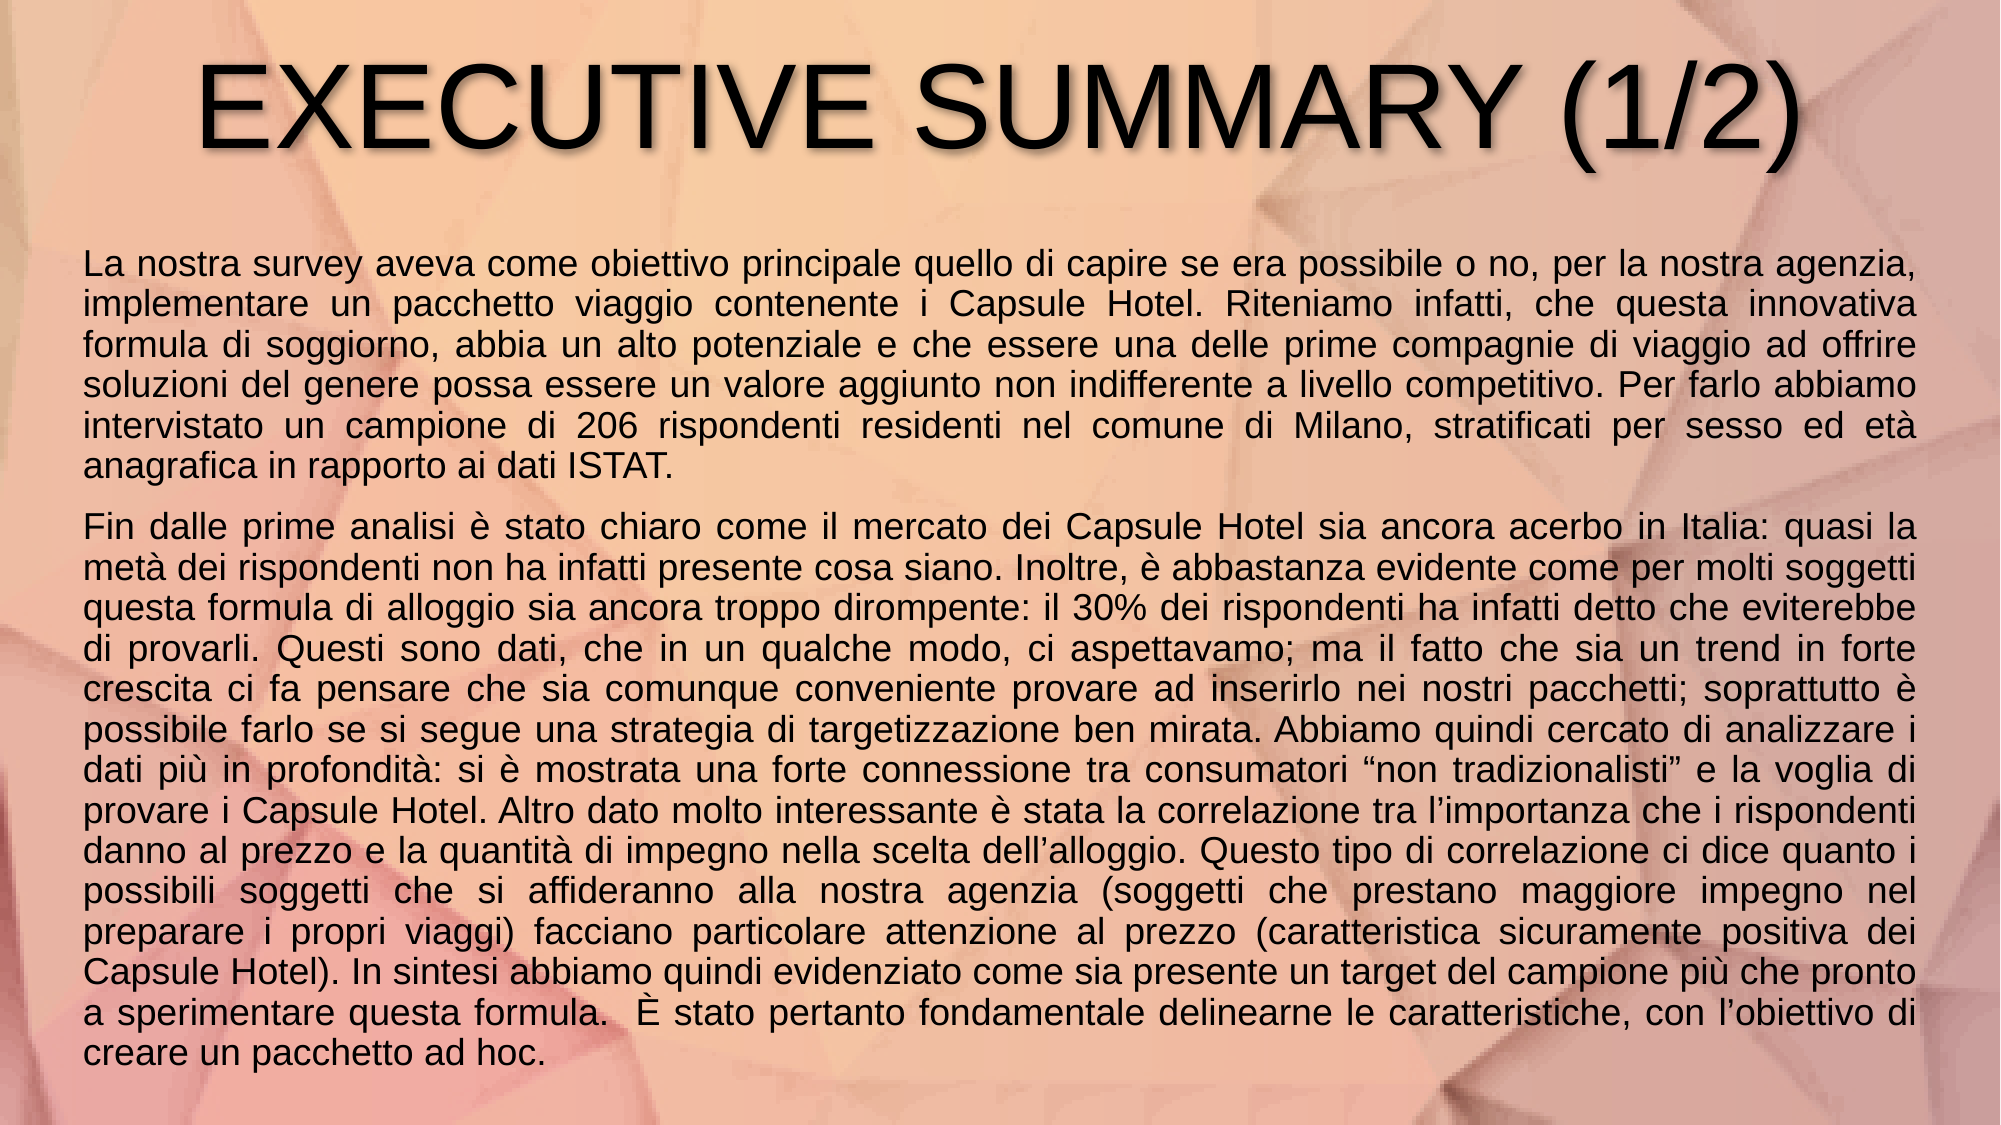

# EXECUTIVE SUMMARY (1/2)
La nostra survey aveva come obiettivo principale quello di capire se era possibile o no, per la nostra agenzia, implementare un pacchetto viaggio contenente i Capsule Hotel. Riteniamo infatti, che questa innovativa formula di soggiorno, abbia un alto potenziale e che essere una delle prime compagnie di viaggio ad offrire soluzioni del genere possa essere un valore aggiunto non indifferente a livello competitivo. Per farlo abbiamo intervistato un campione di 206 rispondenti residenti nel comune di Milano, stratificati per sesso ed età anagrafica in rapporto ai dati ISTAT.
Fin dalle prime analisi è stato chiaro come il mercato dei Capsule Hotel sia ancora acerbo in Italia: quasi la metà dei rispondenti non ha infatti presente cosa siano. Inoltre, è abbastanza evidente come per molti soggetti questa formula di alloggio sia ancora troppo dirompente: il 30% dei rispondenti ha infatti detto che eviterebbe di provarli. Questi sono dati, che in un qualche modo, ci aspettavamo; ma il fatto che sia un trend in forte crescita ci fa pensare che sia comunque conveniente provare ad inserirlo nei nostri pacchetti; soprattutto è possibile farlo se si segue una strategia di targetizzazione ben mirata. Abbiamo quindi cercato di analizzare i dati più in profondità: si è mostrata una forte connessione tra consumatori “non tradizionalisti” e la voglia di provare i Capsule Hotel. Altro dato molto interessante è stata la correlazione tra l’importanza che i rispondenti danno al prezzo e la quantità di impegno nella scelta dell’alloggio. Questo tipo di correlazione ci dice quanto i possibili soggetti che si affideranno alla nostra agenzia (soggetti che prestano maggiore impegno nel preparare i propri viaggi) facciano particolare attenzione al prezzo (caratteristica sicuramente positiva dei Capsule Hotel). In sintesi abbiamo quindi evidenziato come sia presente un target del campione più che pronto a sperimentare questa formula.  È stato pertanto fondamentale delinearne le caratteristiche, con l’obiettivo di creare un pacchetto ad hoc.